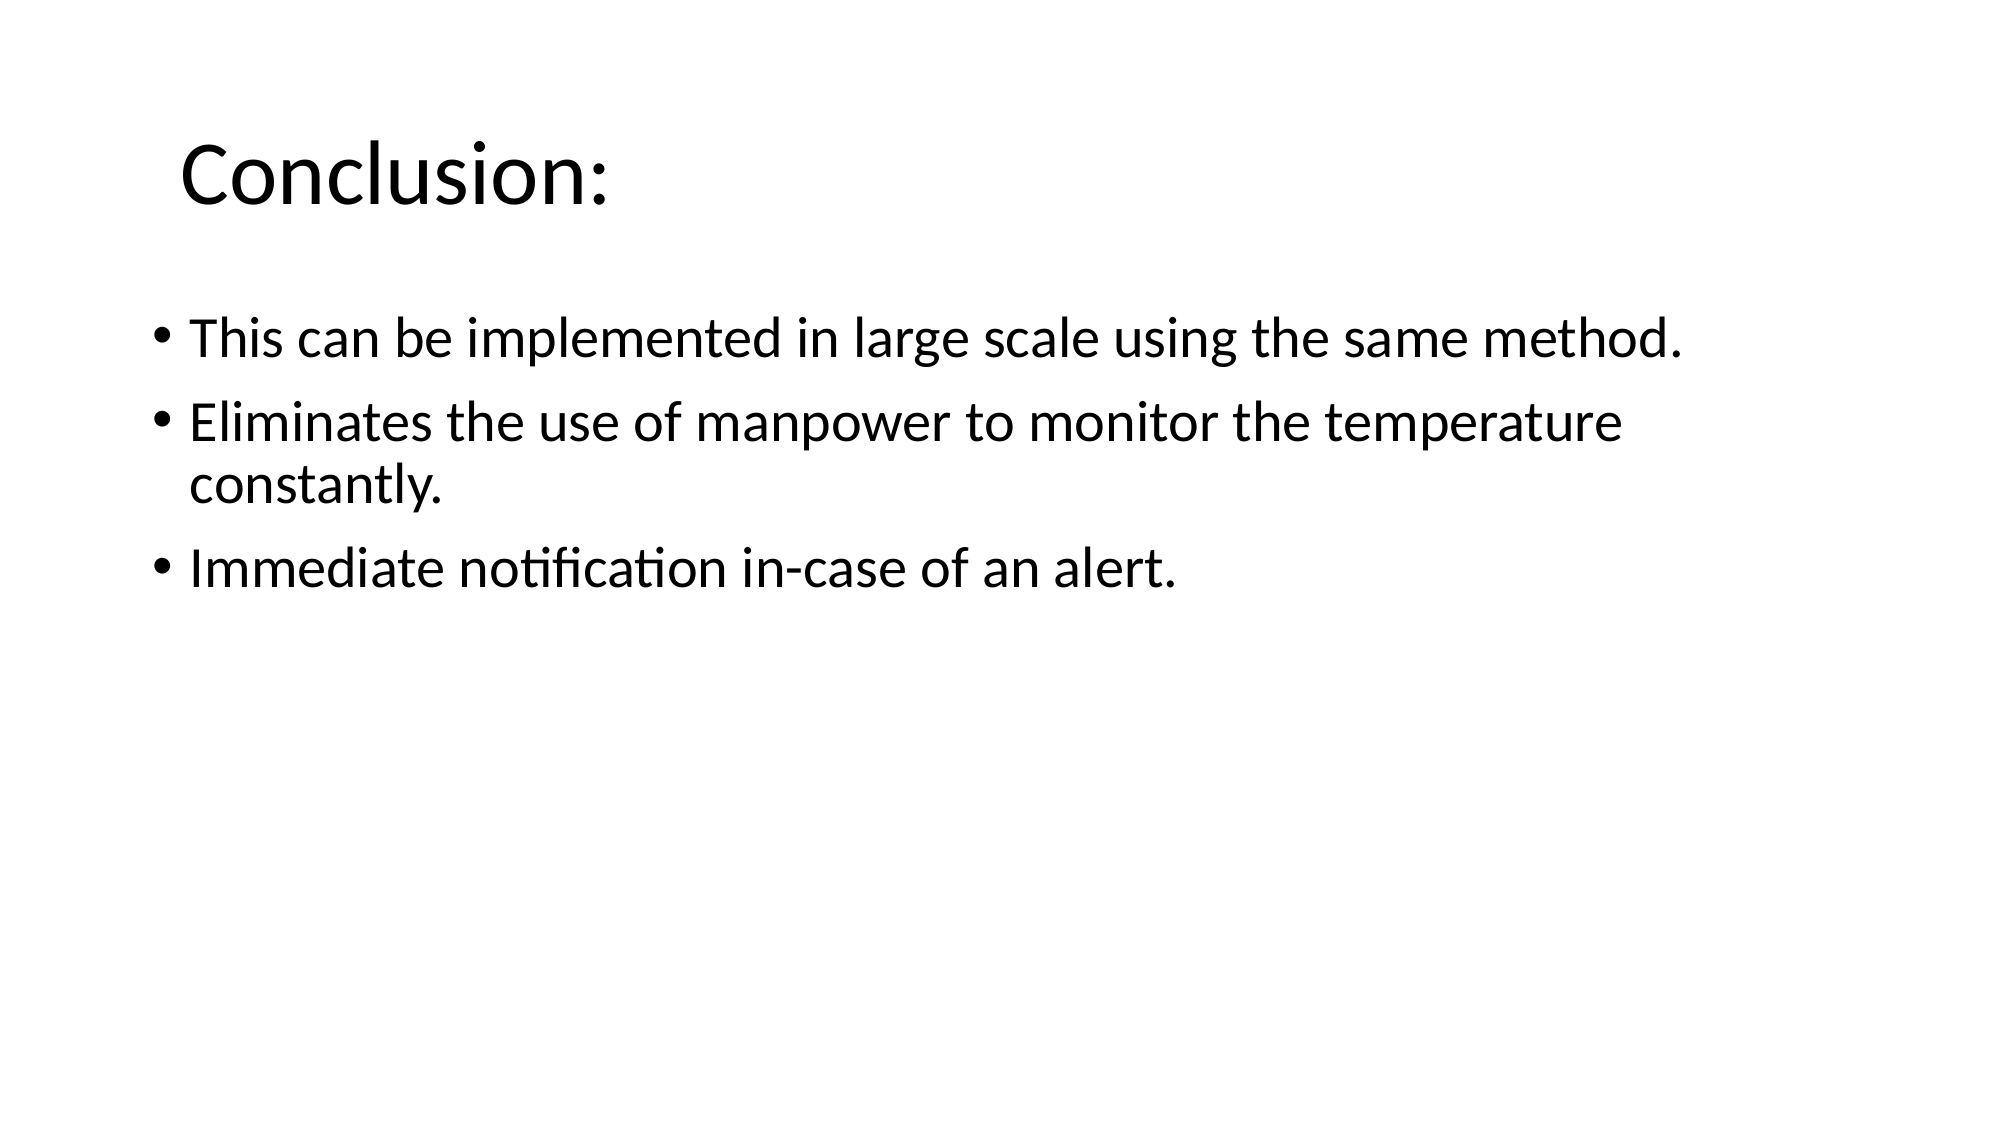

# Conclusion:
This can be implemented in large scale using the same method.
Eliminates the use of manpower to monitor the temperature constantly.
Immediate notification in-case of an alert.